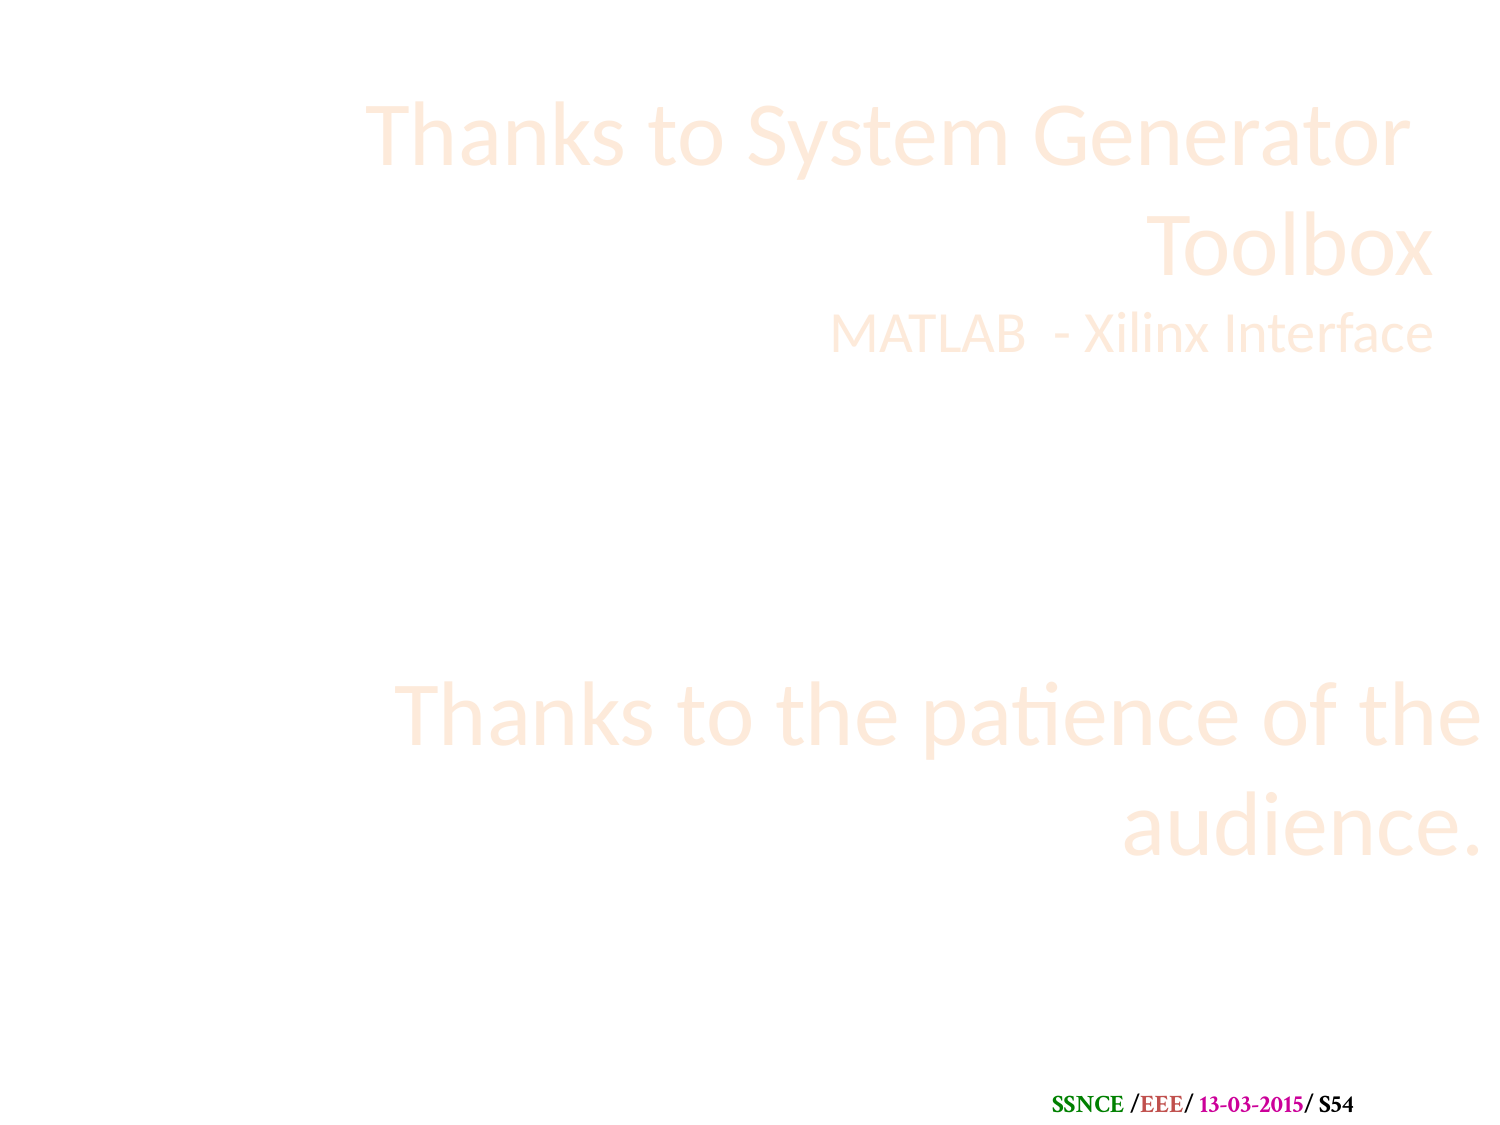

# Thanks to System Generator Toolbox MATLAB  - Xilinx Interface
Thanks to the patience of the audience.

SSNCE /EEE/ 13-03-2015/ S54